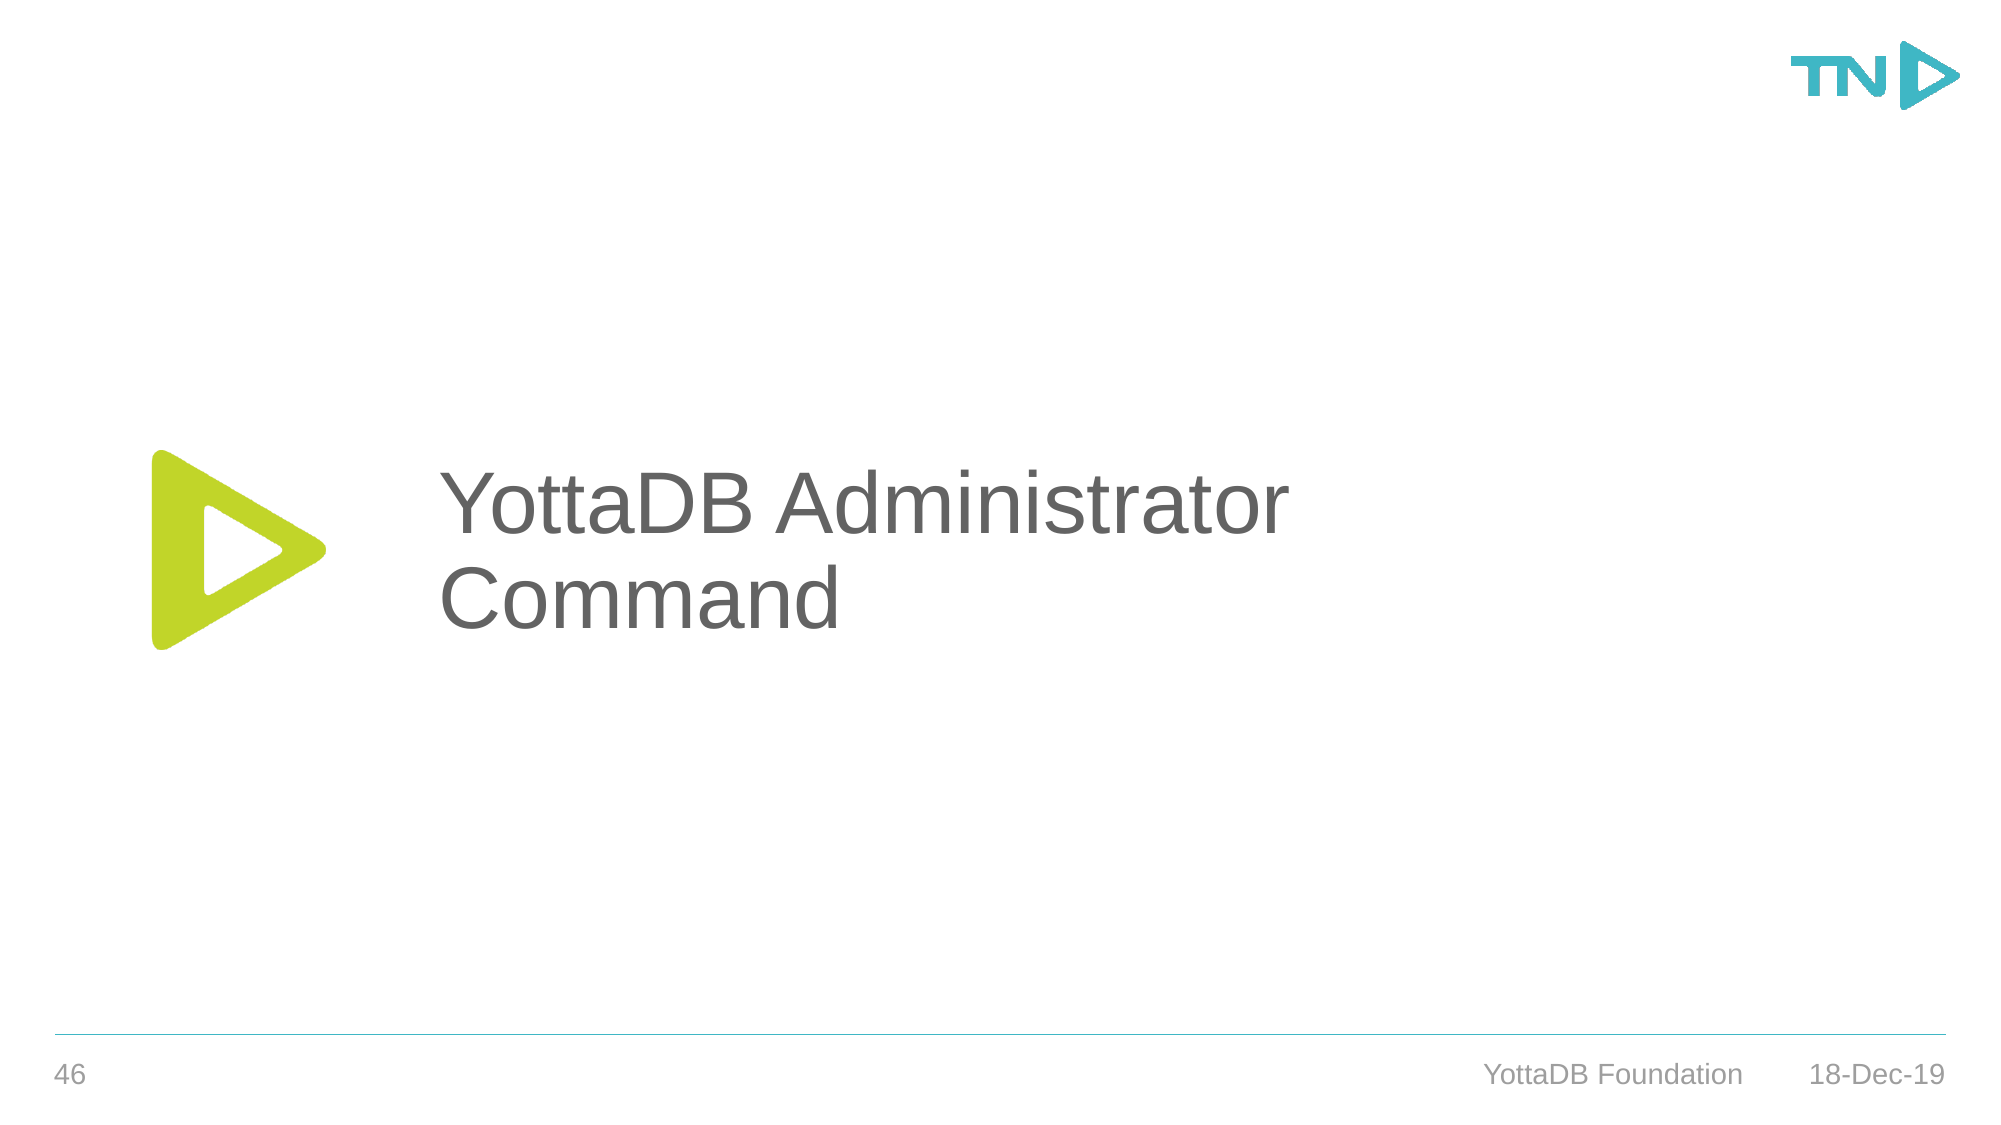

# YottaDB Administrator Command
46
YottaDB Foundation
18-Dec-19